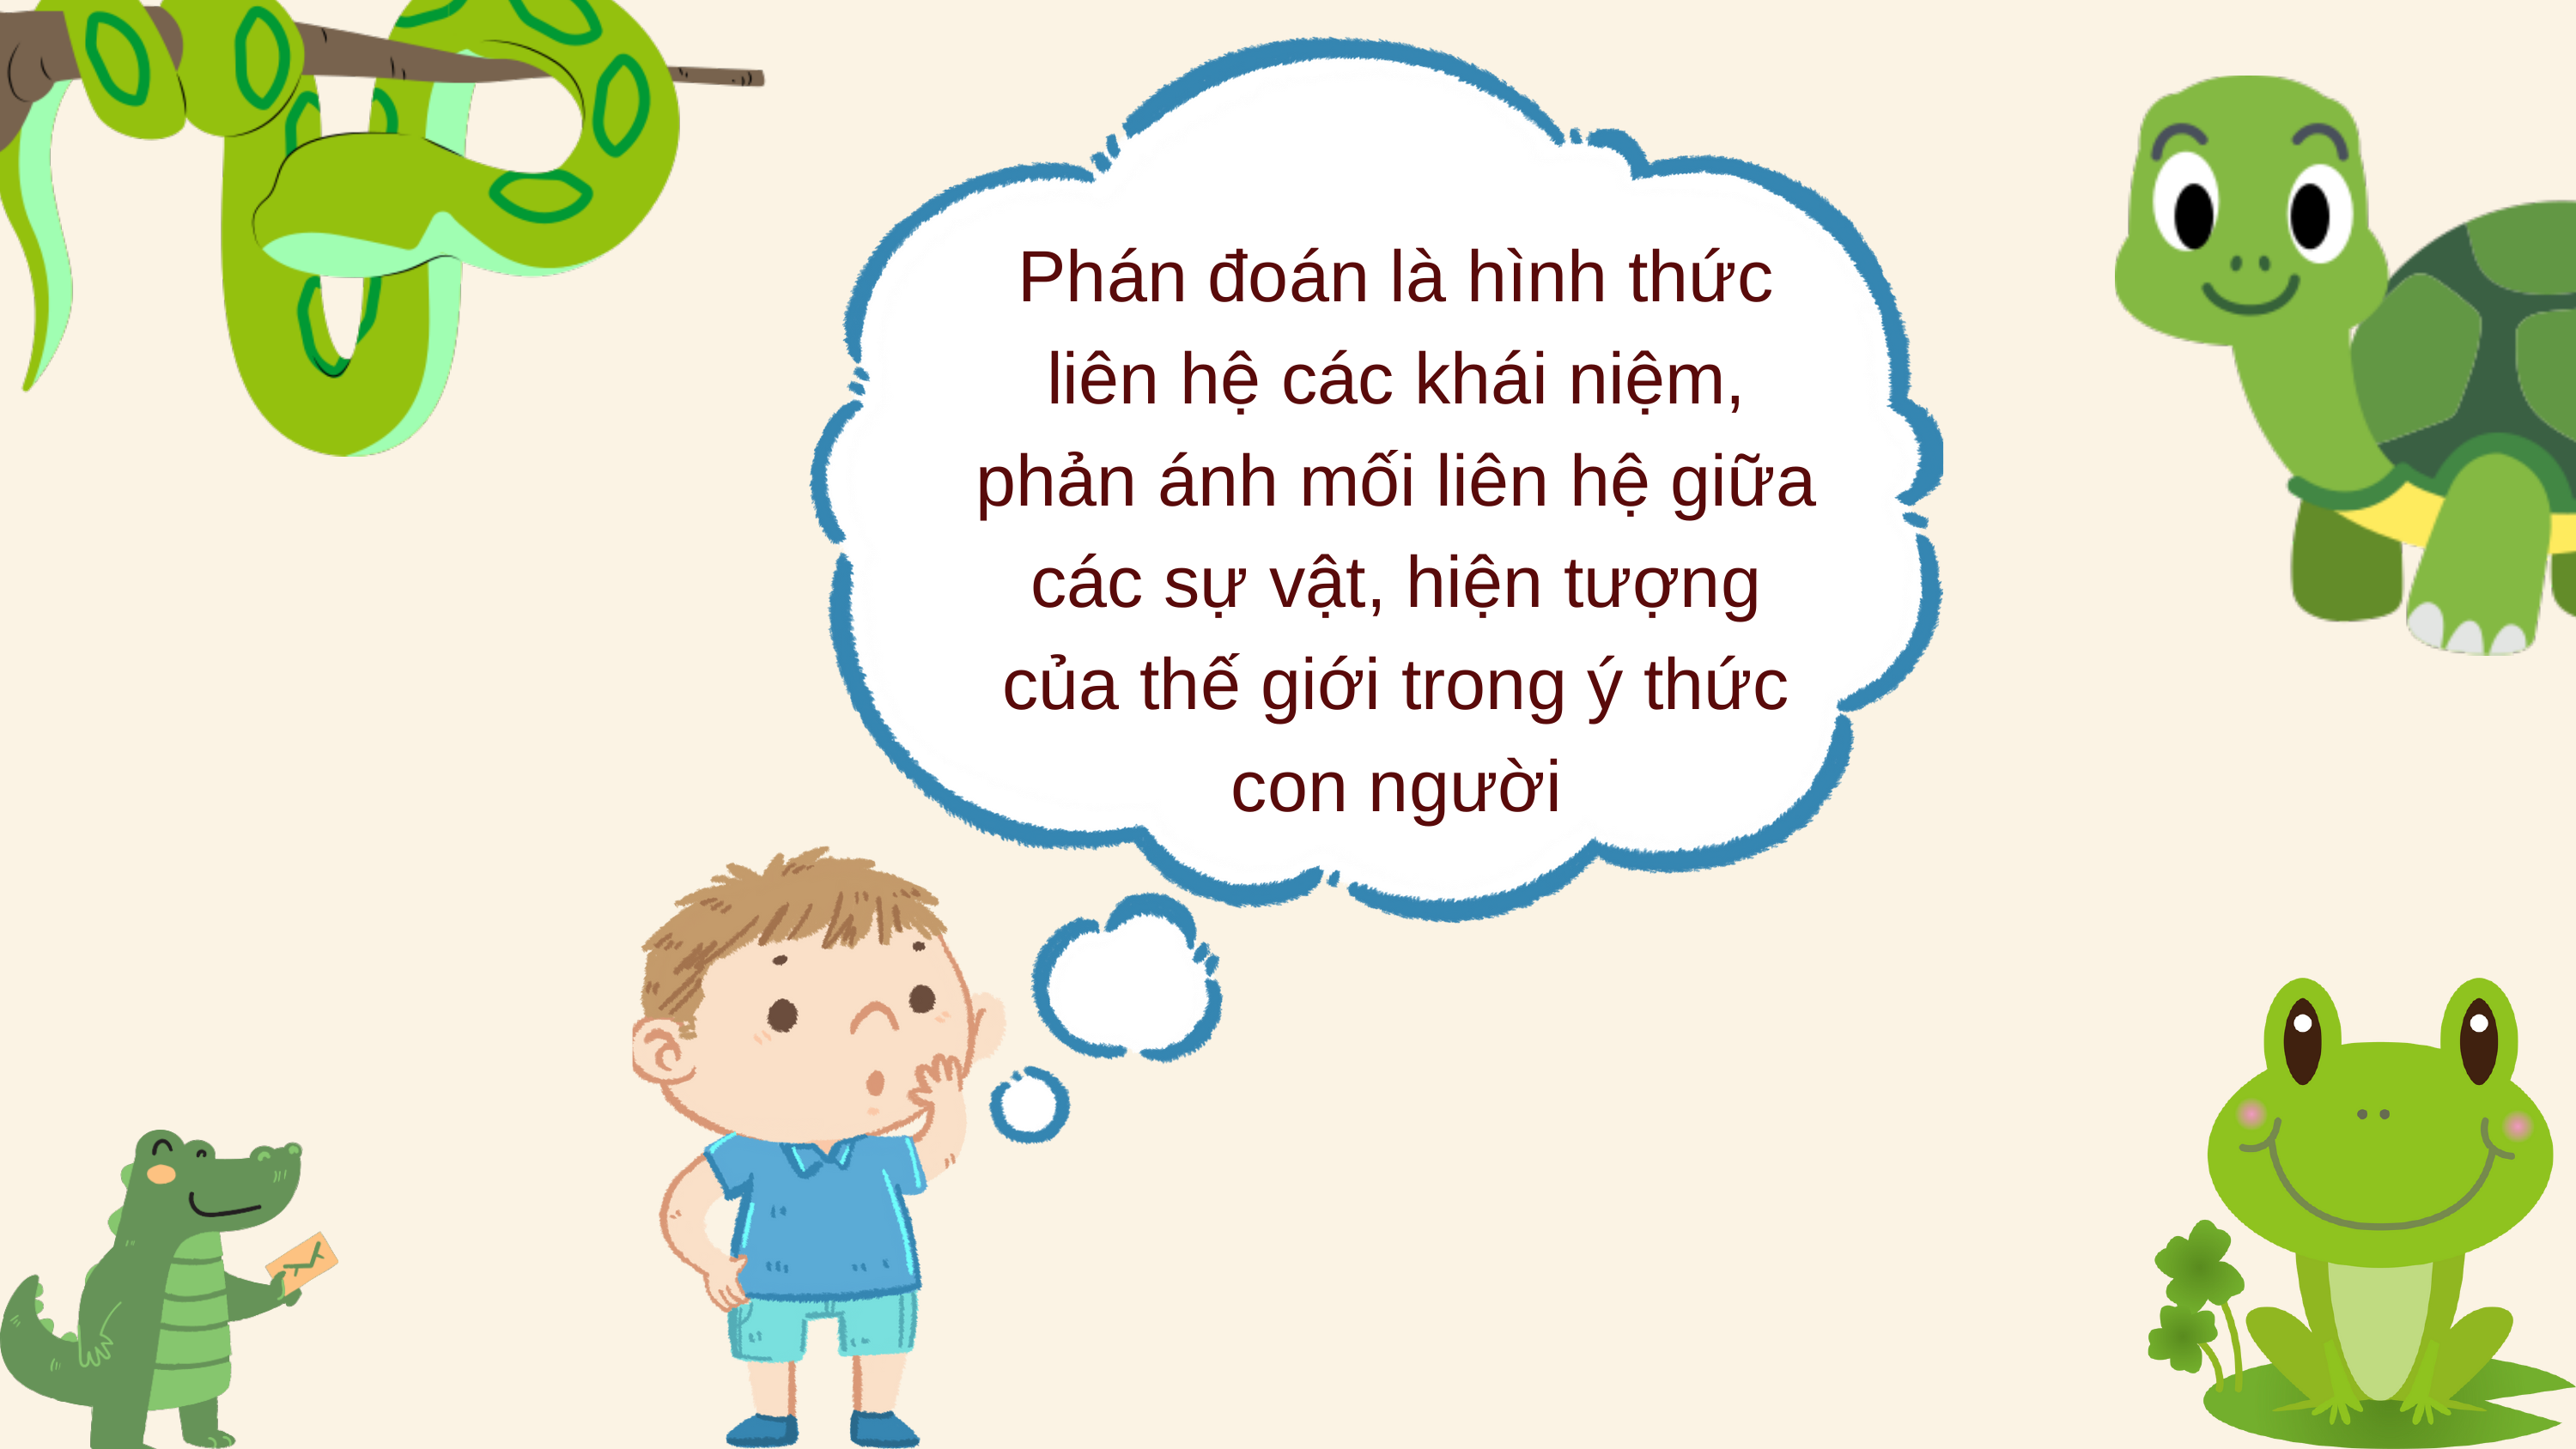

Phán đoán là hình thức liên hệ các khái niệm, phản ánh mối liên hệ giữa các sự vật, hiện tượng của thế giới trong ý thức con người